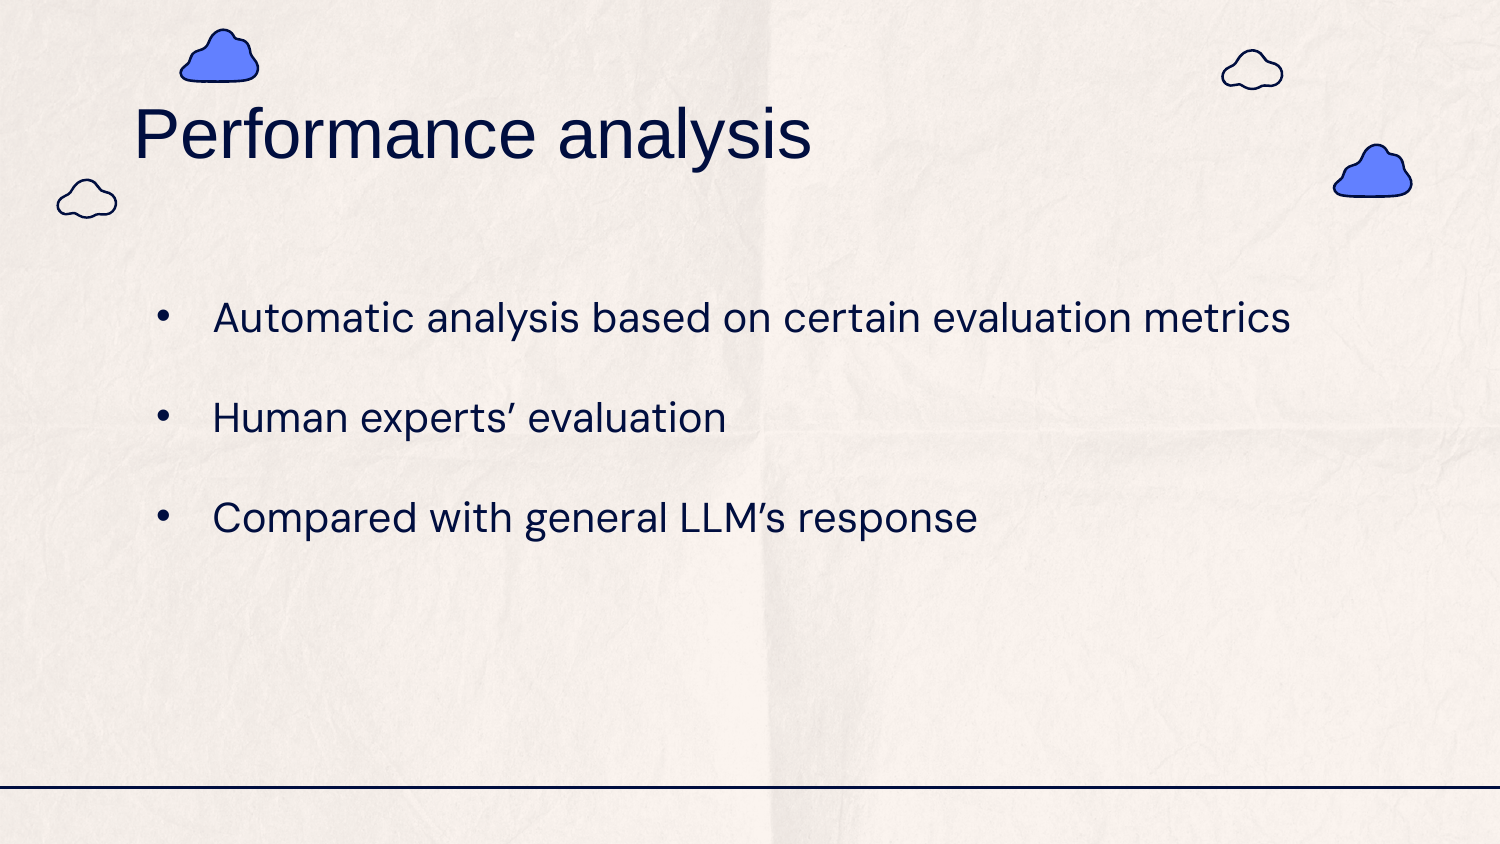

Performance analysis
Automatic analysis based on certain evaluation metrics

Human experts’ evaluation

Compared with general LLM’s response